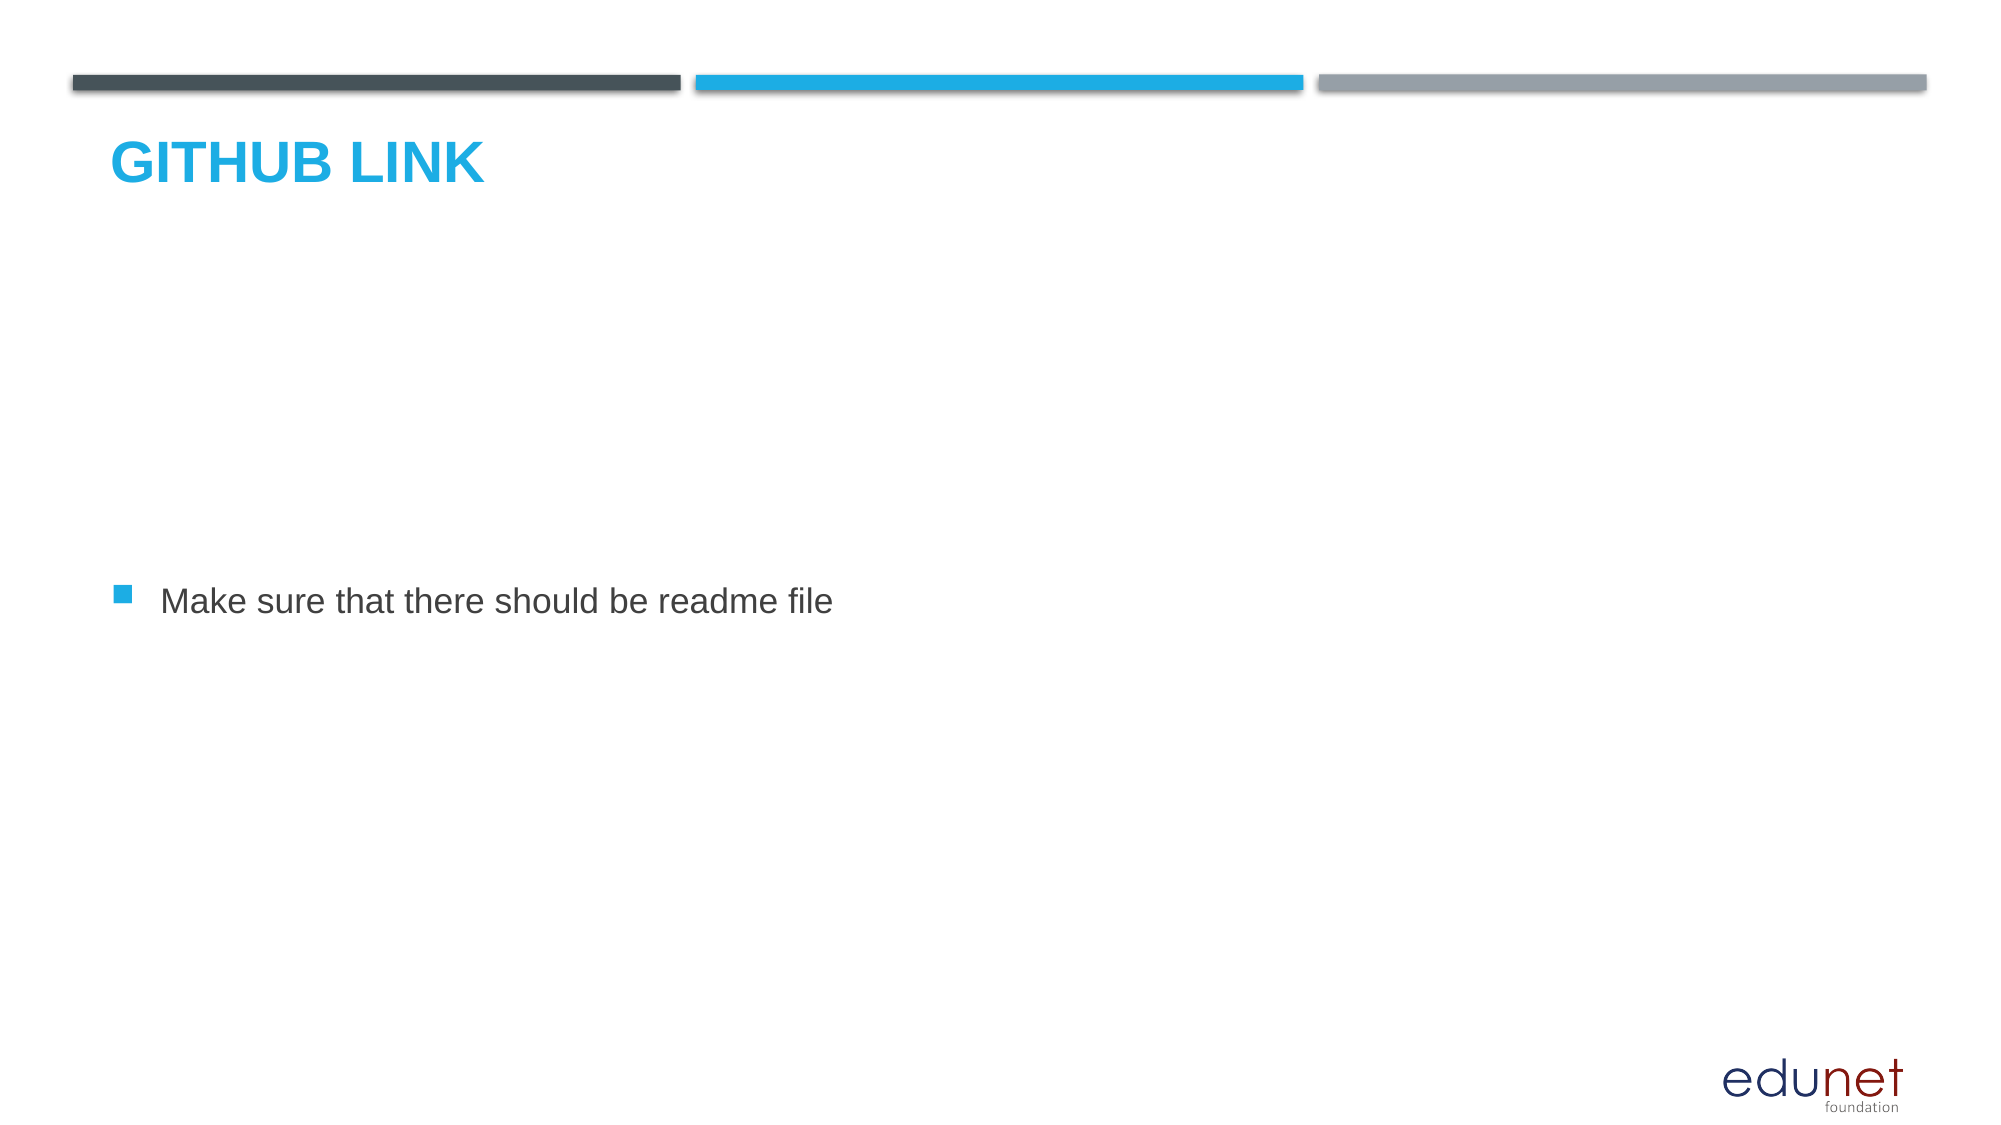

# GitHub Link
Make sure that there should be readme file